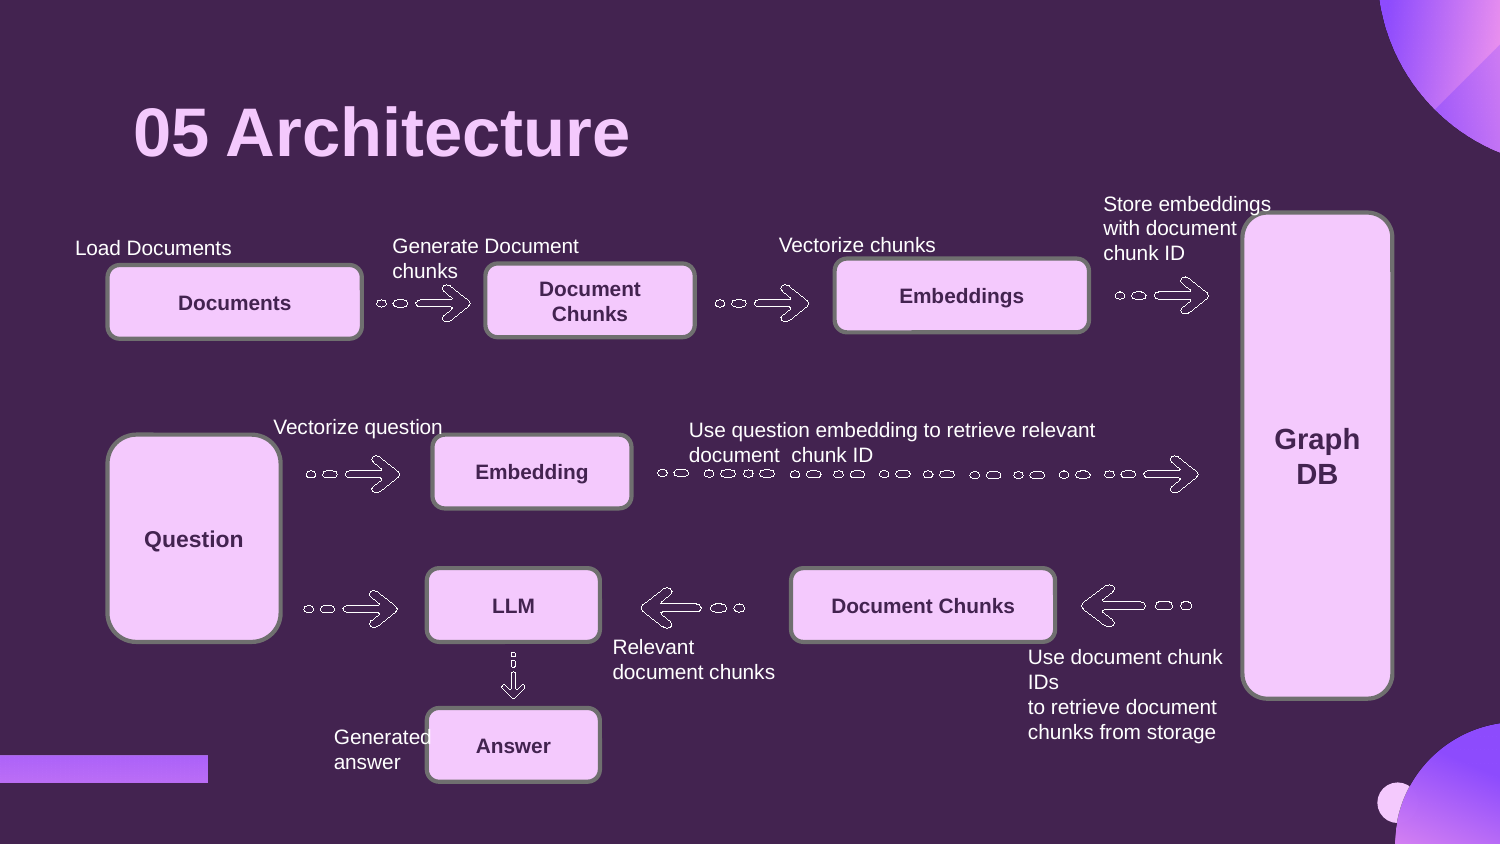

# 05 Architecture
Store embeddings
with document
chunk ID
Graph DB
Vectorize chunks
Generate Document chunks
Load Documents
Embeddings
Document Chunks
Documents

Vectorize question
Use question embedding to retrieve relevant  document  chunk ID
Question
Embedding

LLM
Document Chunks

Relevant document chunks
Use document chunk IDs
to retrieve document
chunks from storage

Answer
Generated
answer